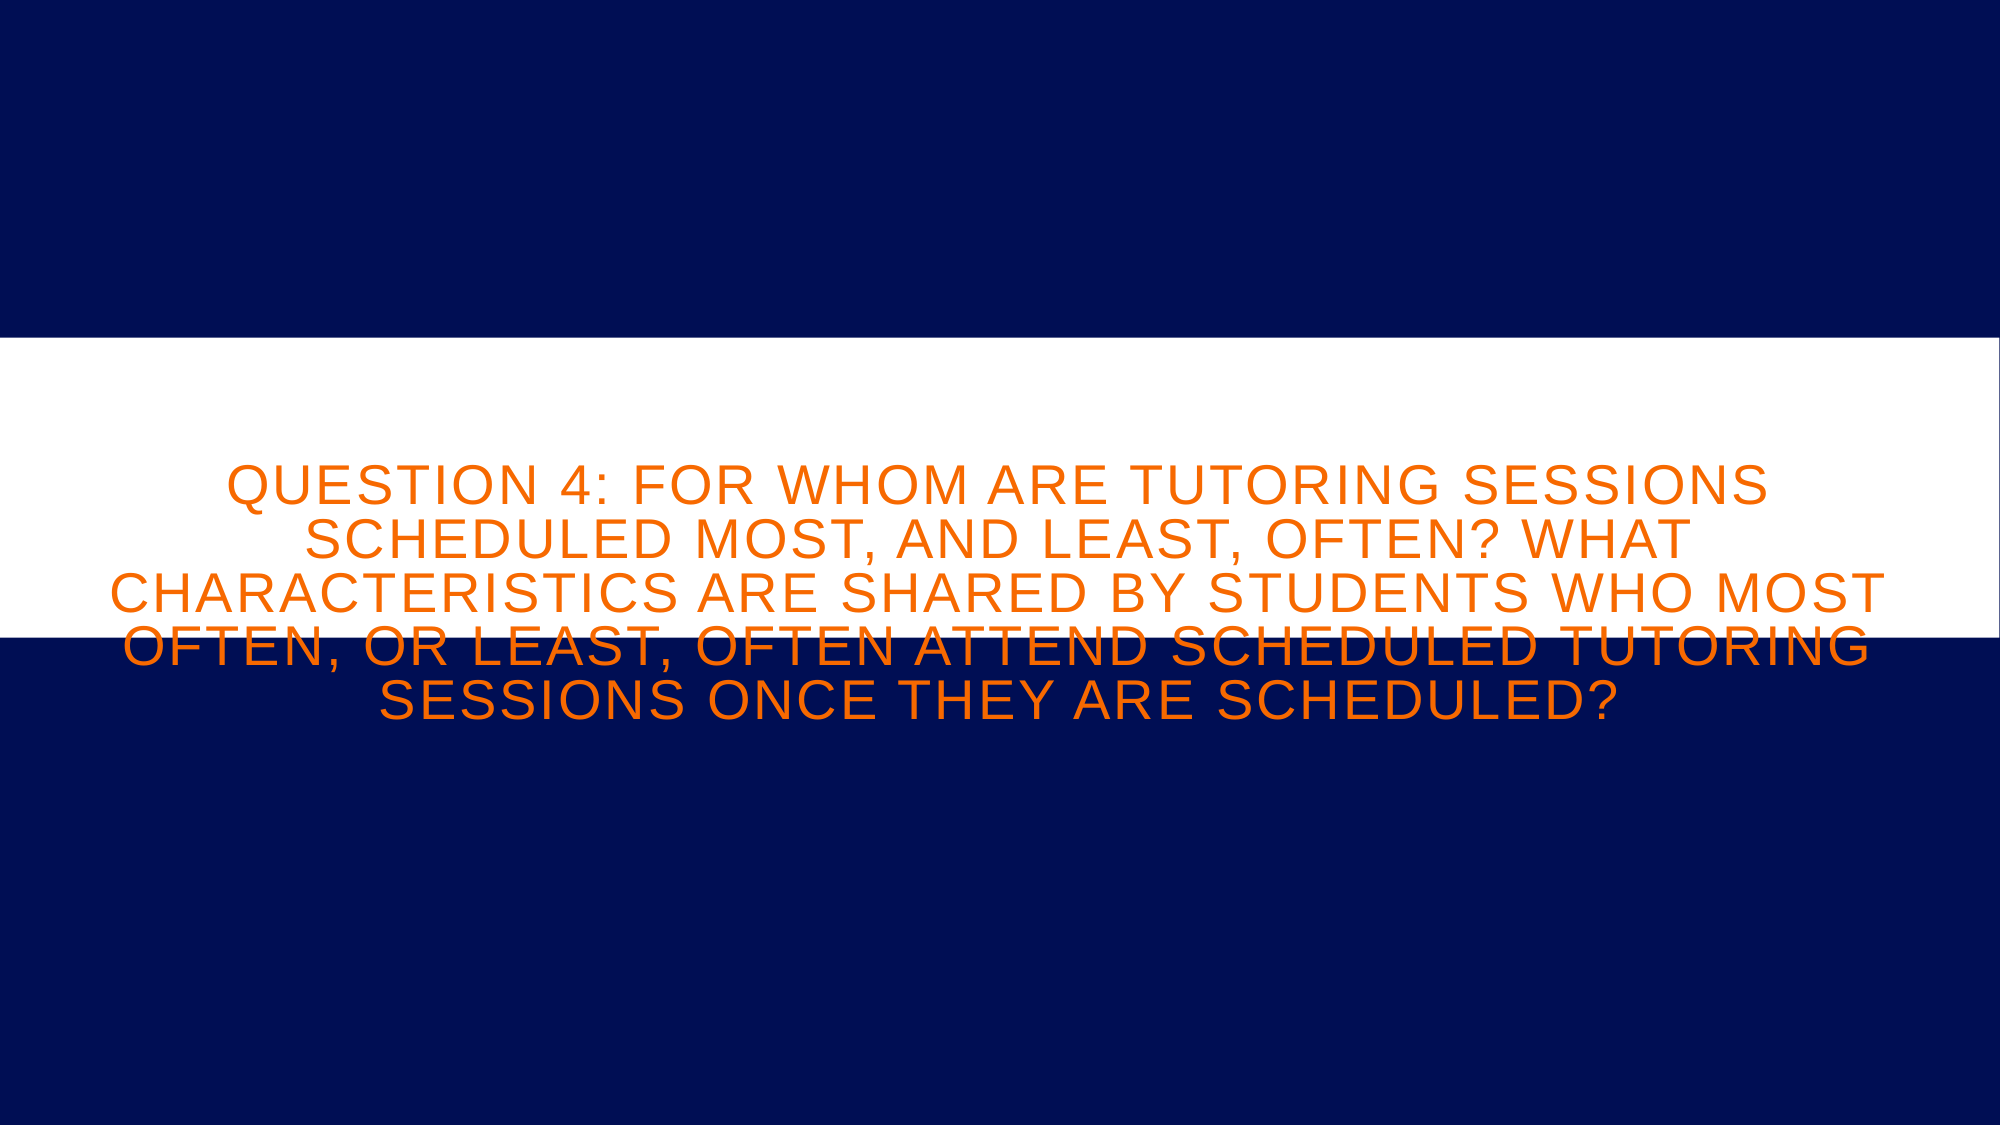

# Question 4: For whom are tutoring sessions scheduled most, and least, often? What characteristics are shared by students who most often, or least, often attend scheduled tutoring sessions once they are scheduled?